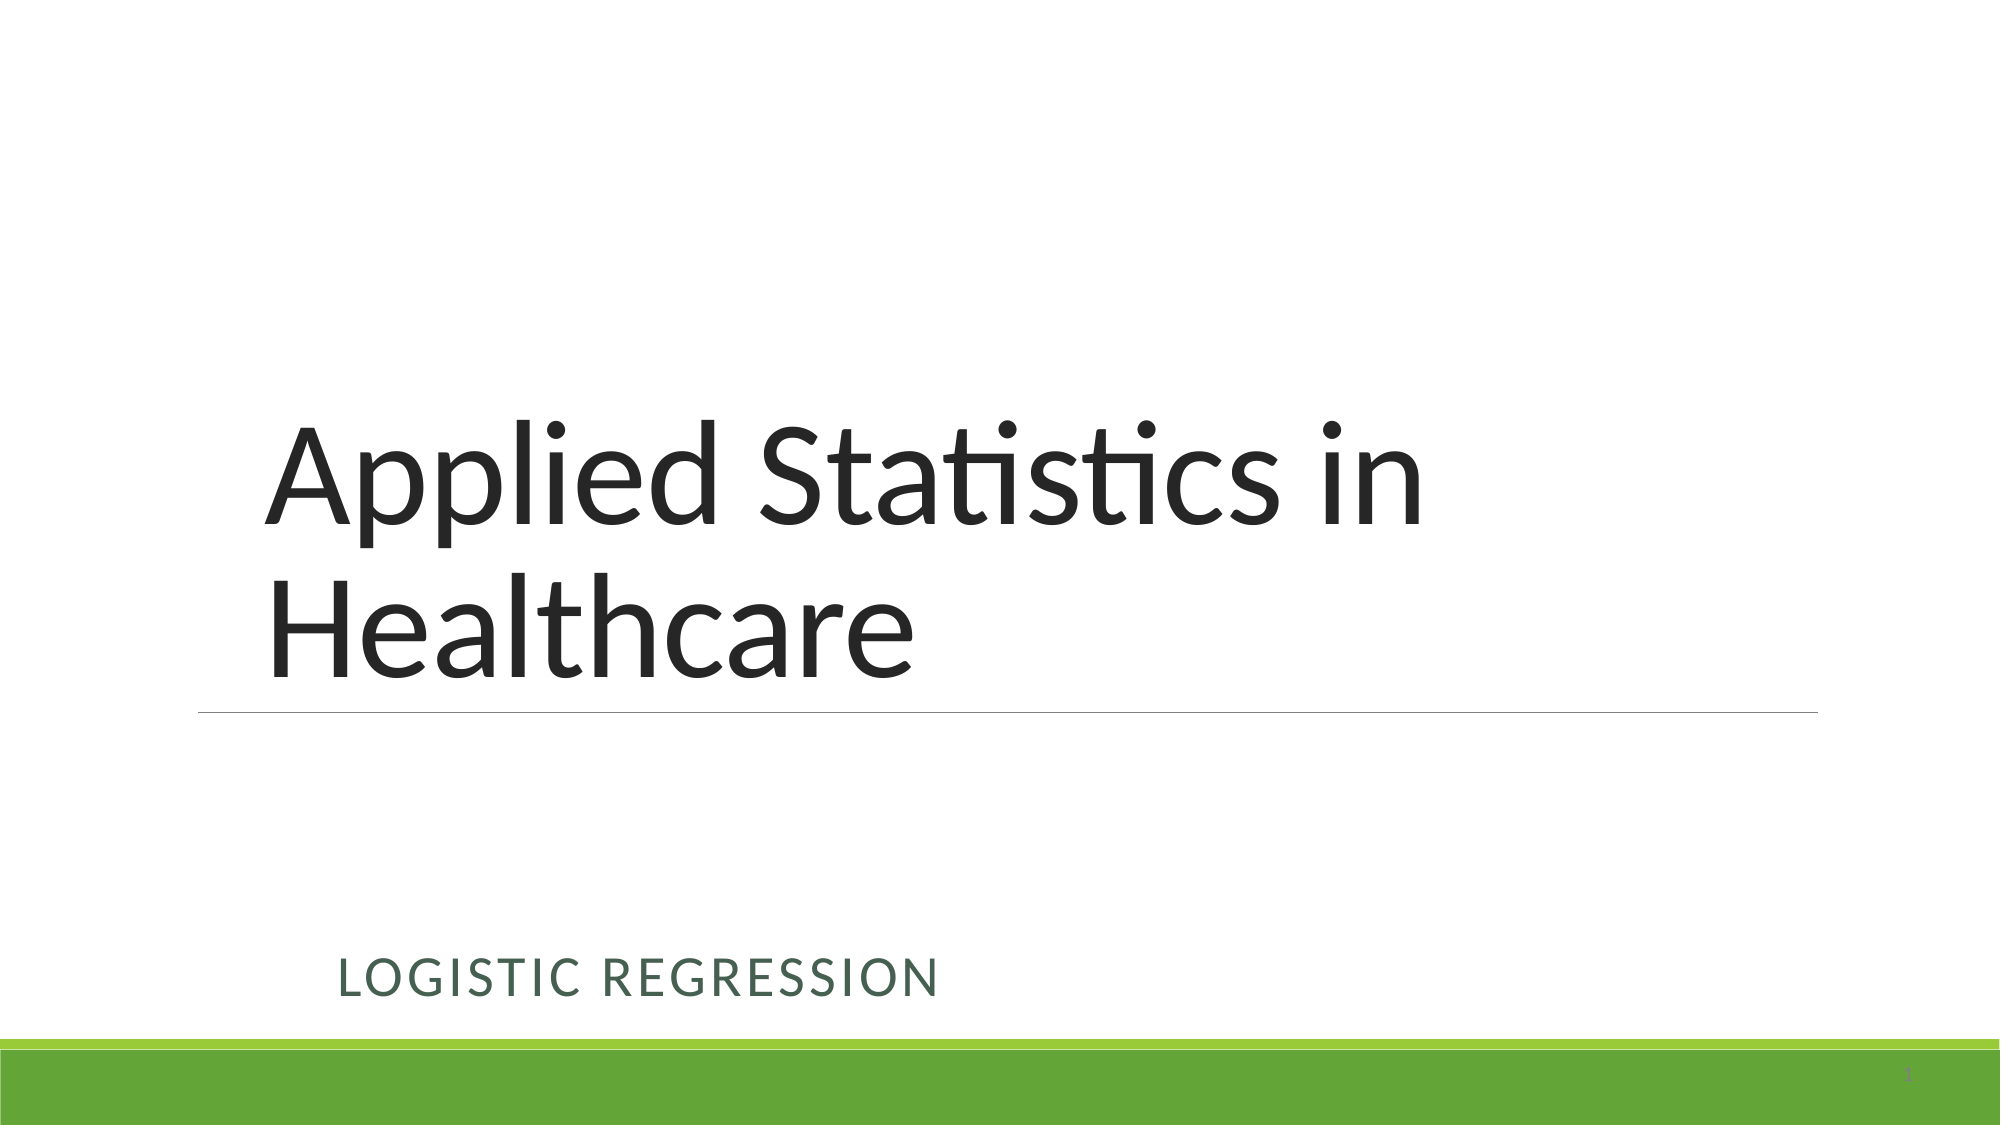

# Applied Statistics in Healthcare
Logistic Regression
1